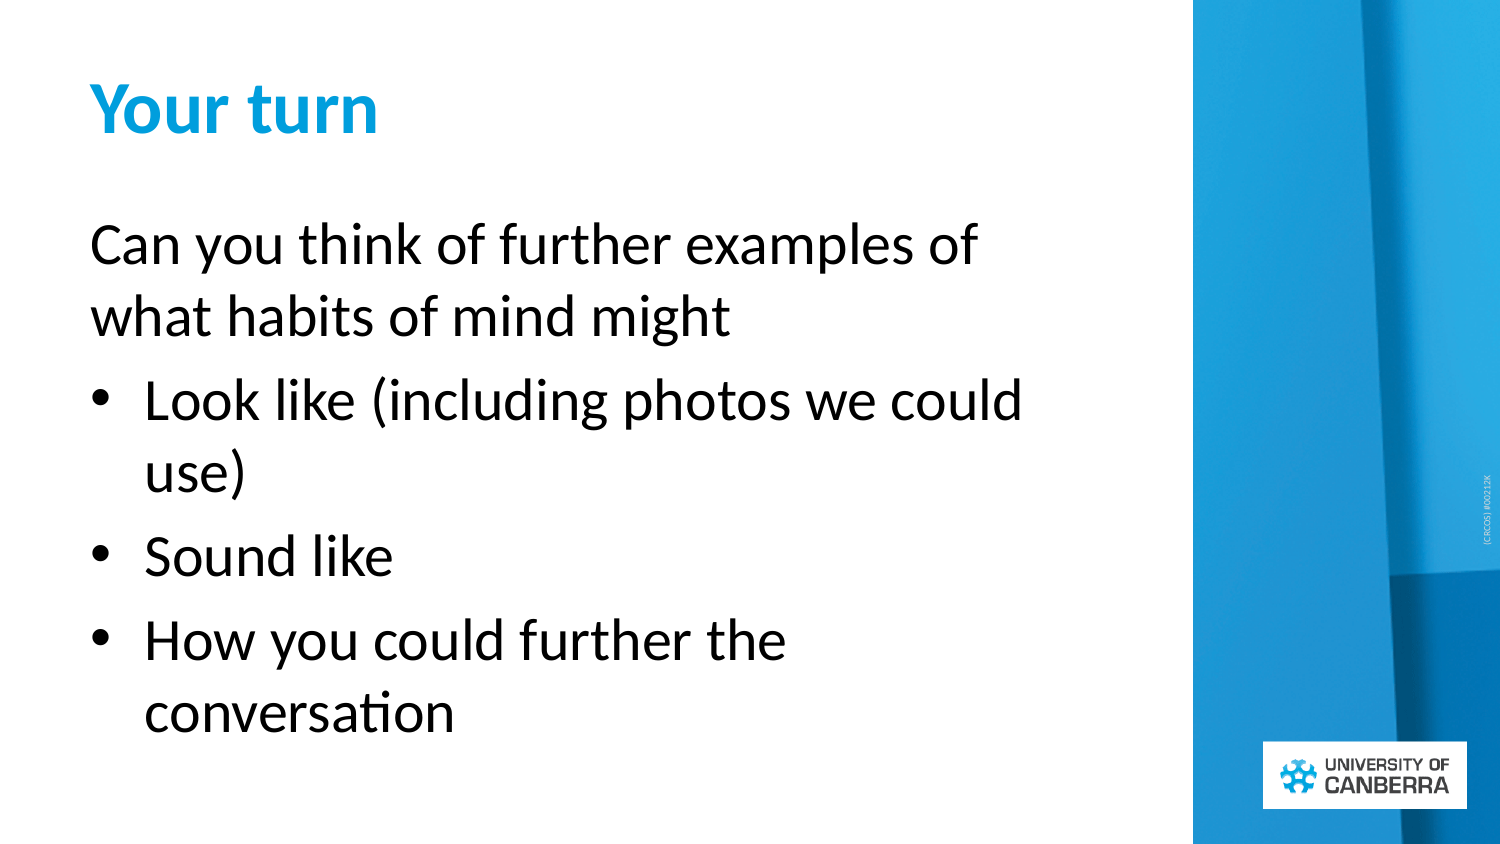

# Your turn
Can you think of further examples of what habits of mind might
Look like (including photos we could use)
Sound like
How you could further the conversation